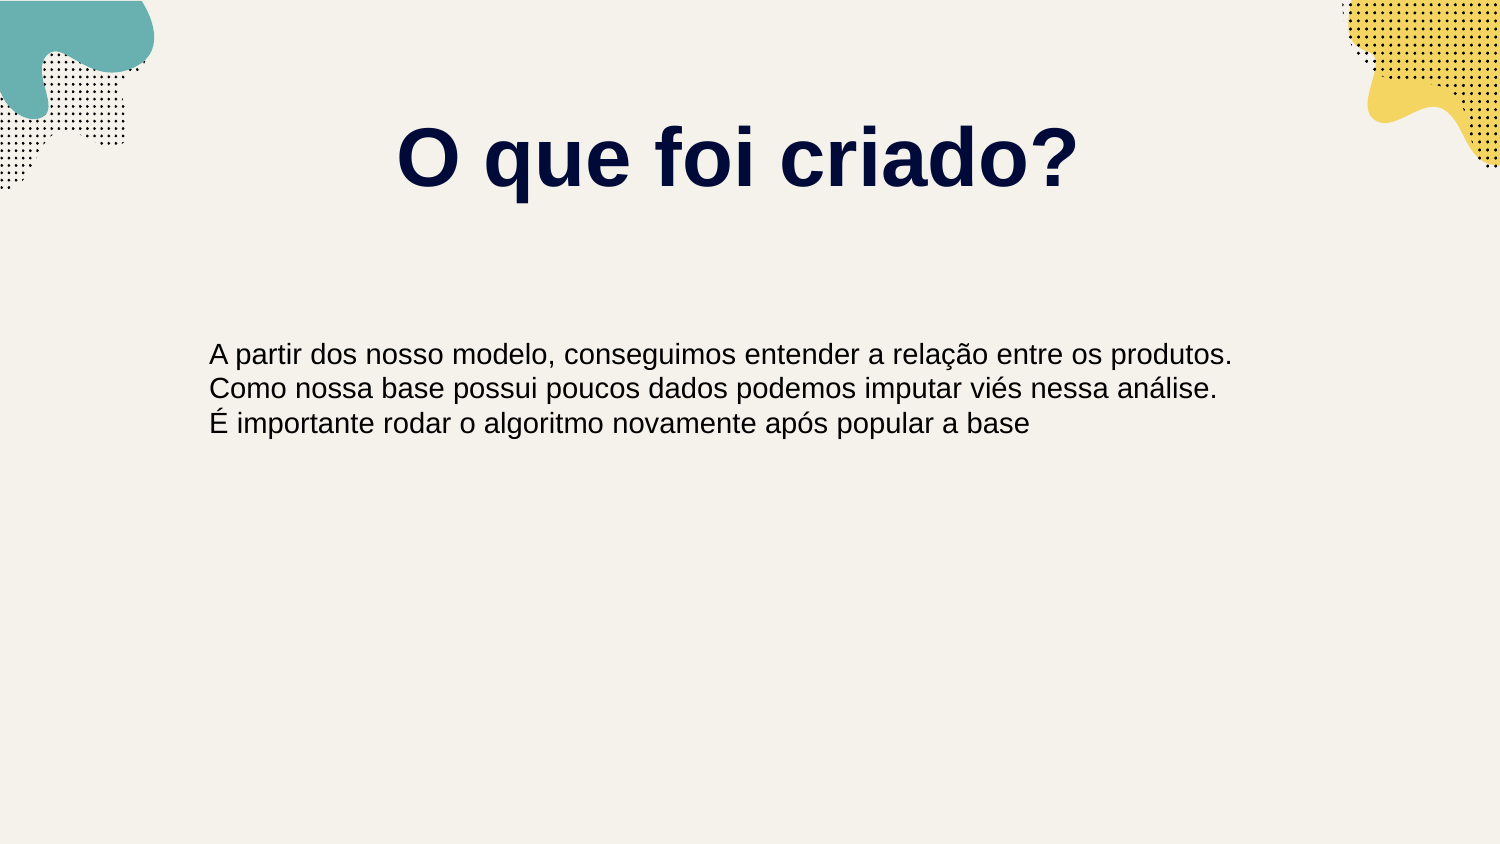

# O que foi criado?
A partir dos nosso modelo, conseguimos entender a relação entre os produtos.
Como nossa base possui poucos dados podemos imputar viés nessa análise.
É importante rodar o algoritmo novamente após popular a base